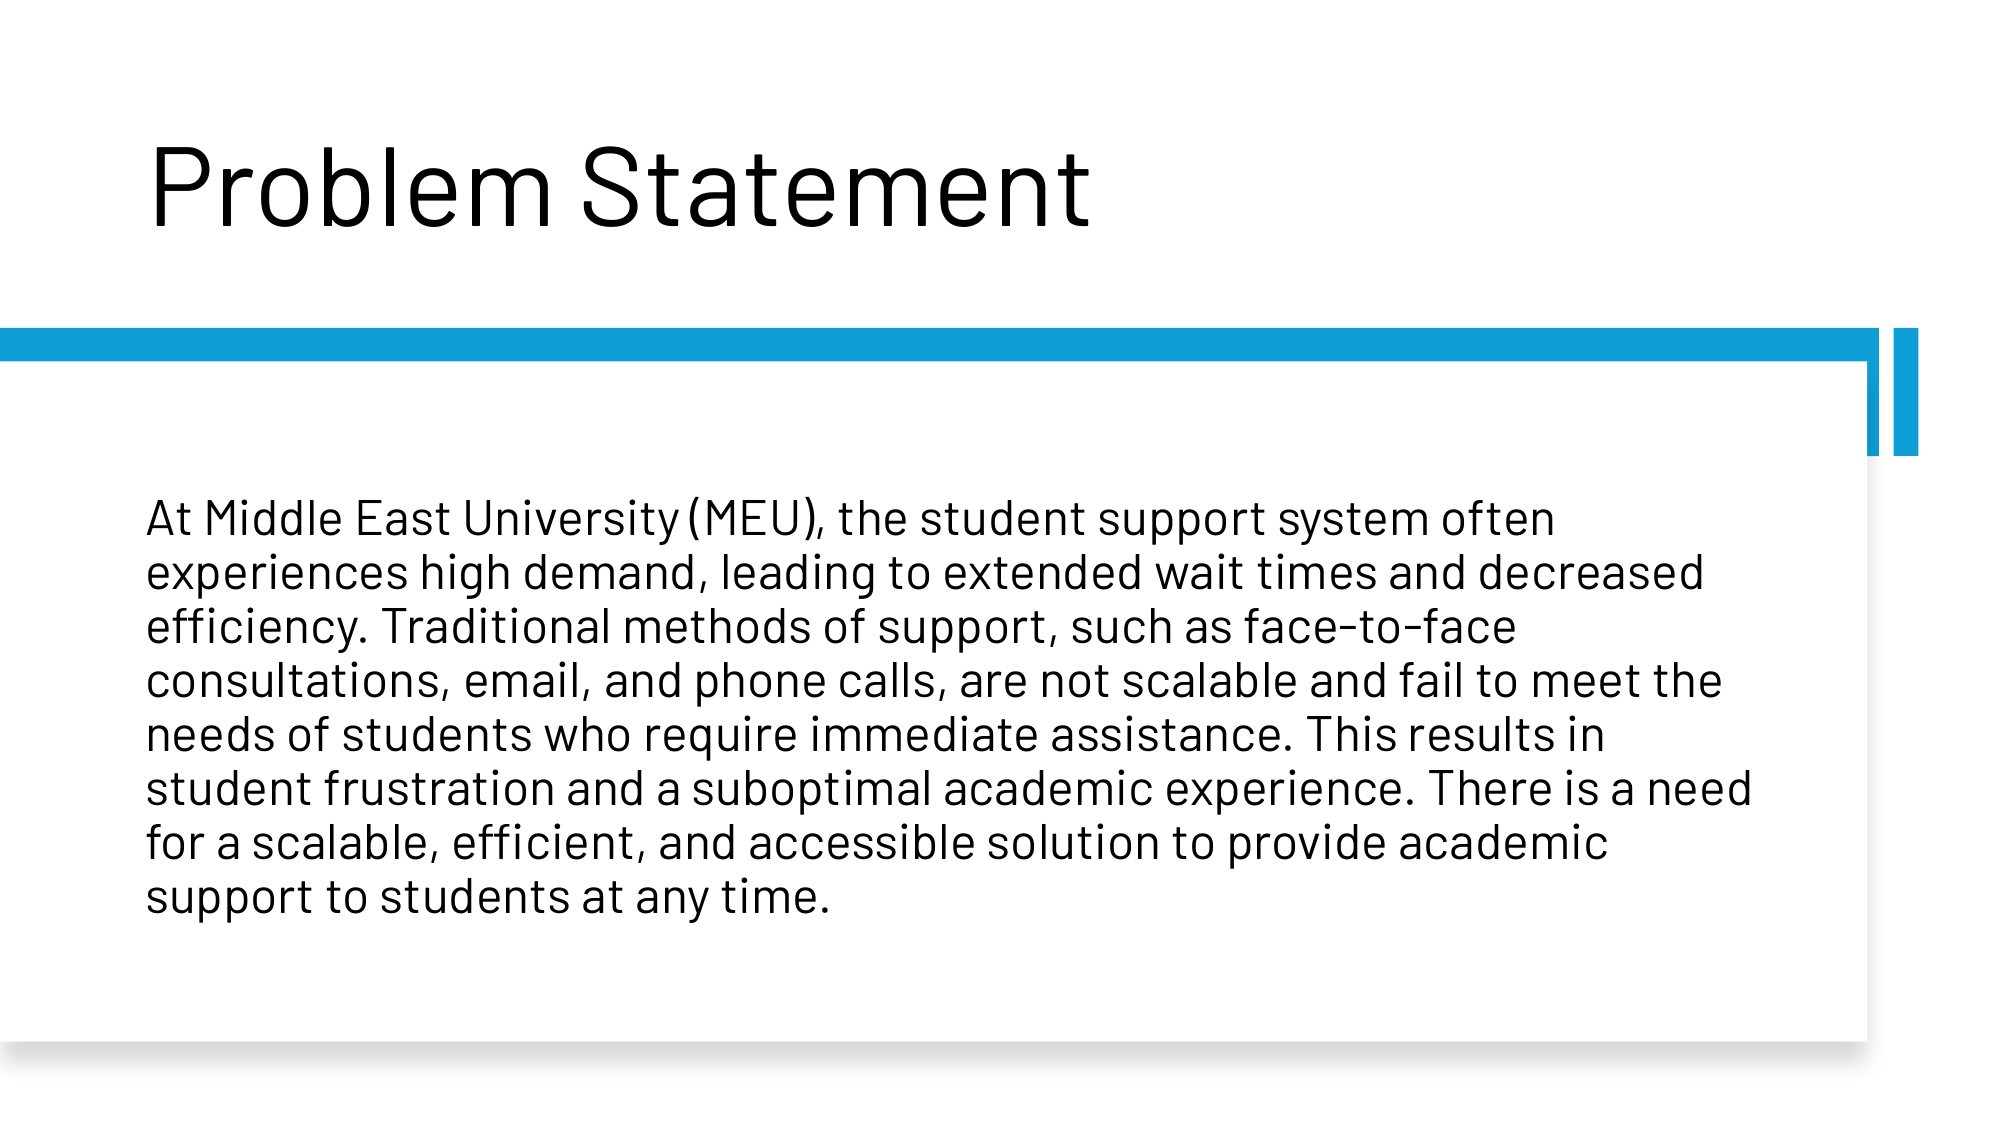

# Problem Statement

At Middle East University (MEU), the student support system often experiences high demand, leading to extended wait times and decreased efficiency. Traditional methods of support, such as face-to-face consultations, email, and phone calls, are not scalable and fail to meet the needs of students who require immediate assistance. This results in student frustration and a suboptimal academic experience. There is a need for a scalable, efficient, and accessible solution to provide academic support to students at any time.